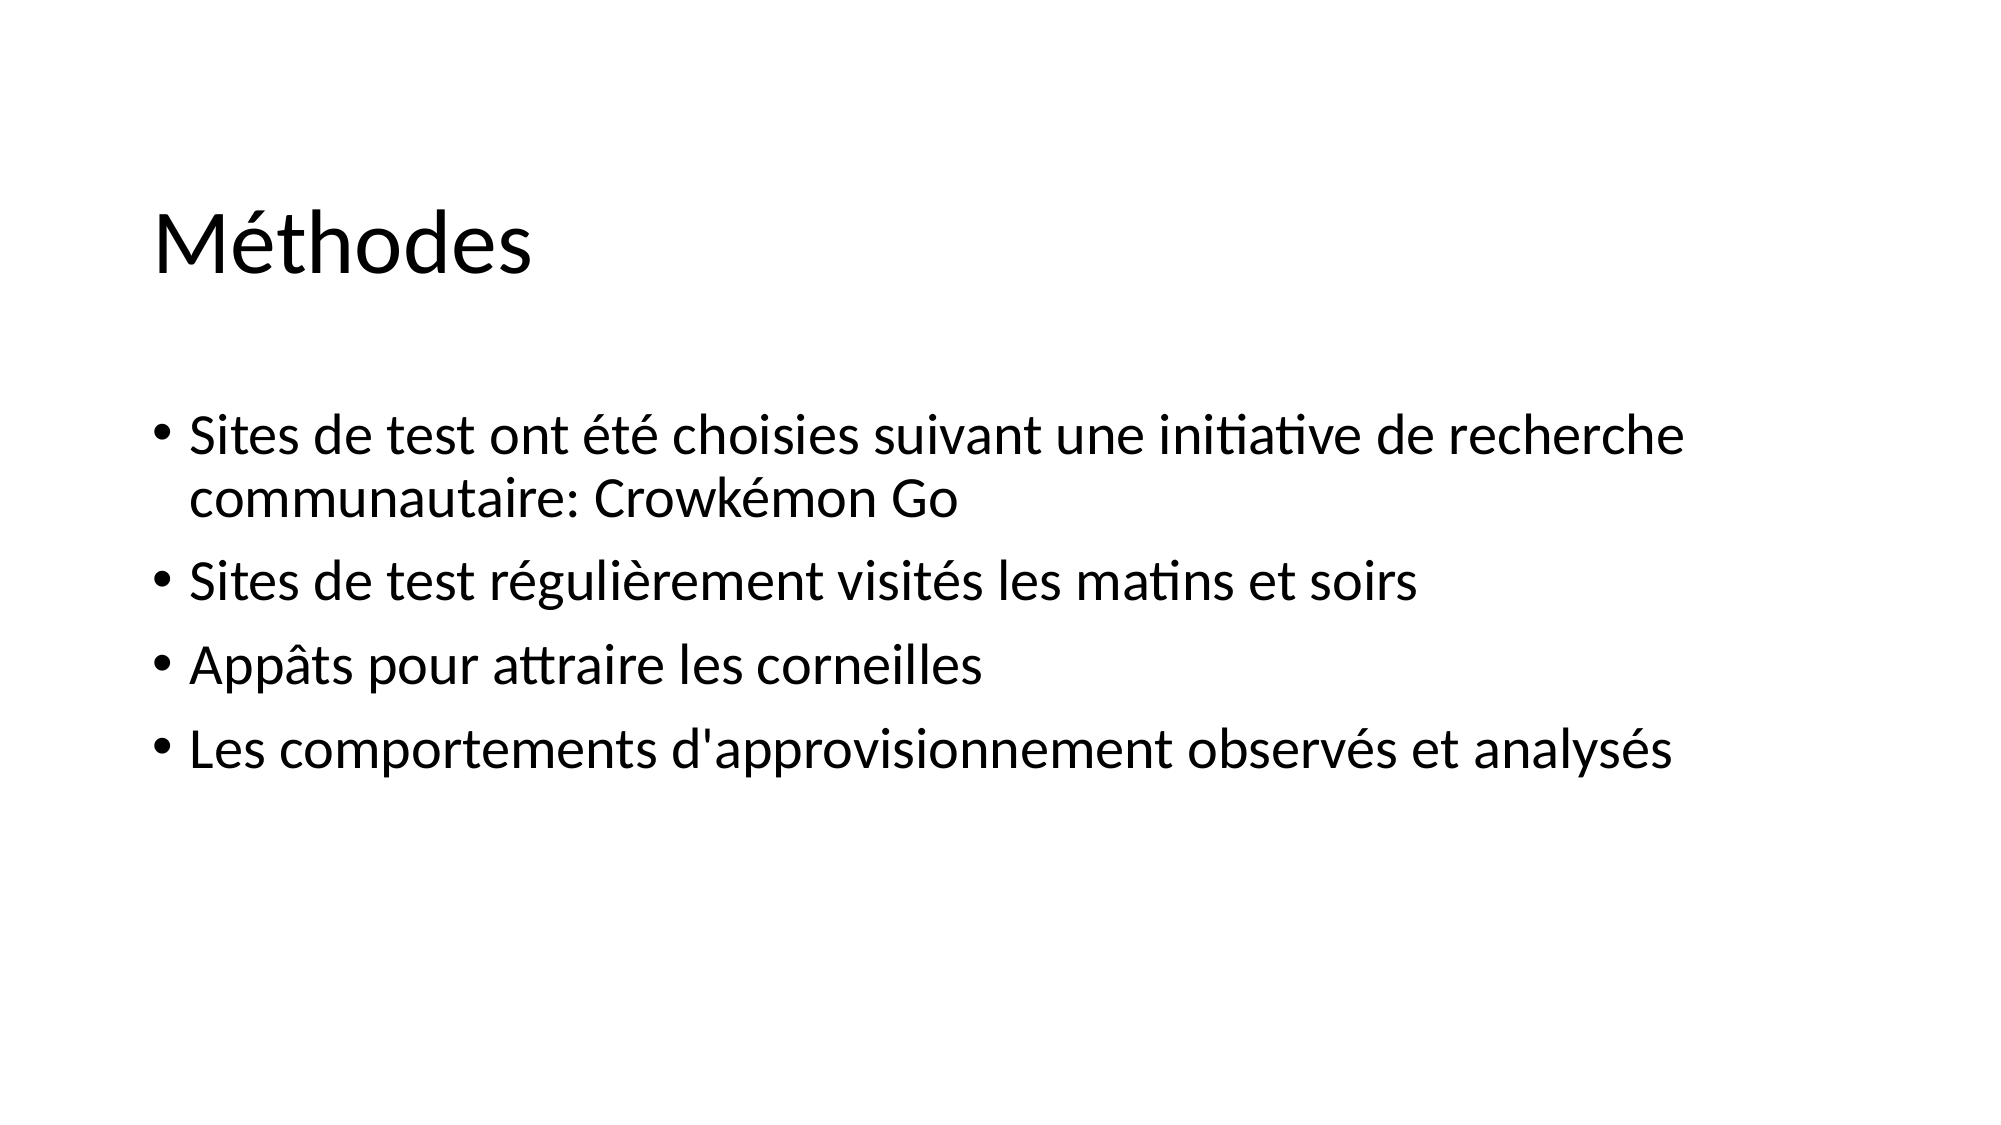

# Méthodes
Sites de test ont été choisies suivant une initiative de recherche communautaire: Crowkémon Go
Sites de test régulièrement visités les matins et soirs
Appâts pour attraire les corneilles
Les comportements d'approvisionnement observés et analysés